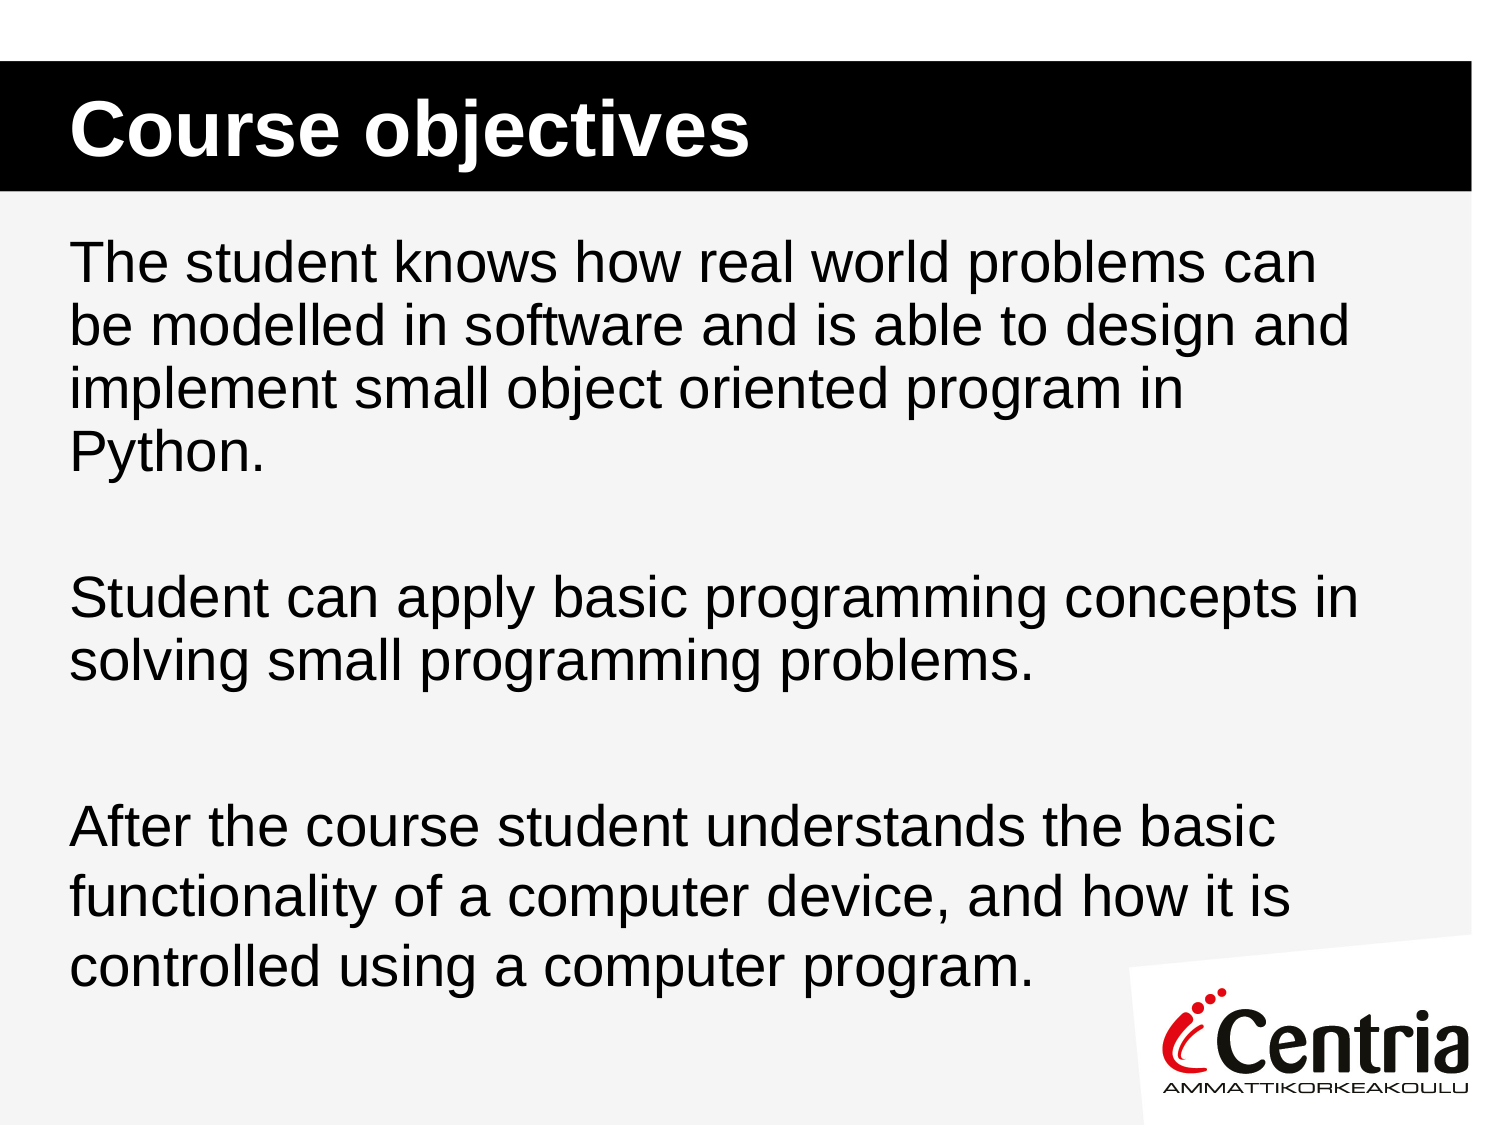

# Course objectives
The student knows how real world problems can be modelled in software and is able to design and implement small object oriented program in Python.
Student can apply basic programming concepts in solving small programming problems.

After the course student understands the basic functionality of a computer device, and how it is controlled using a computer program.